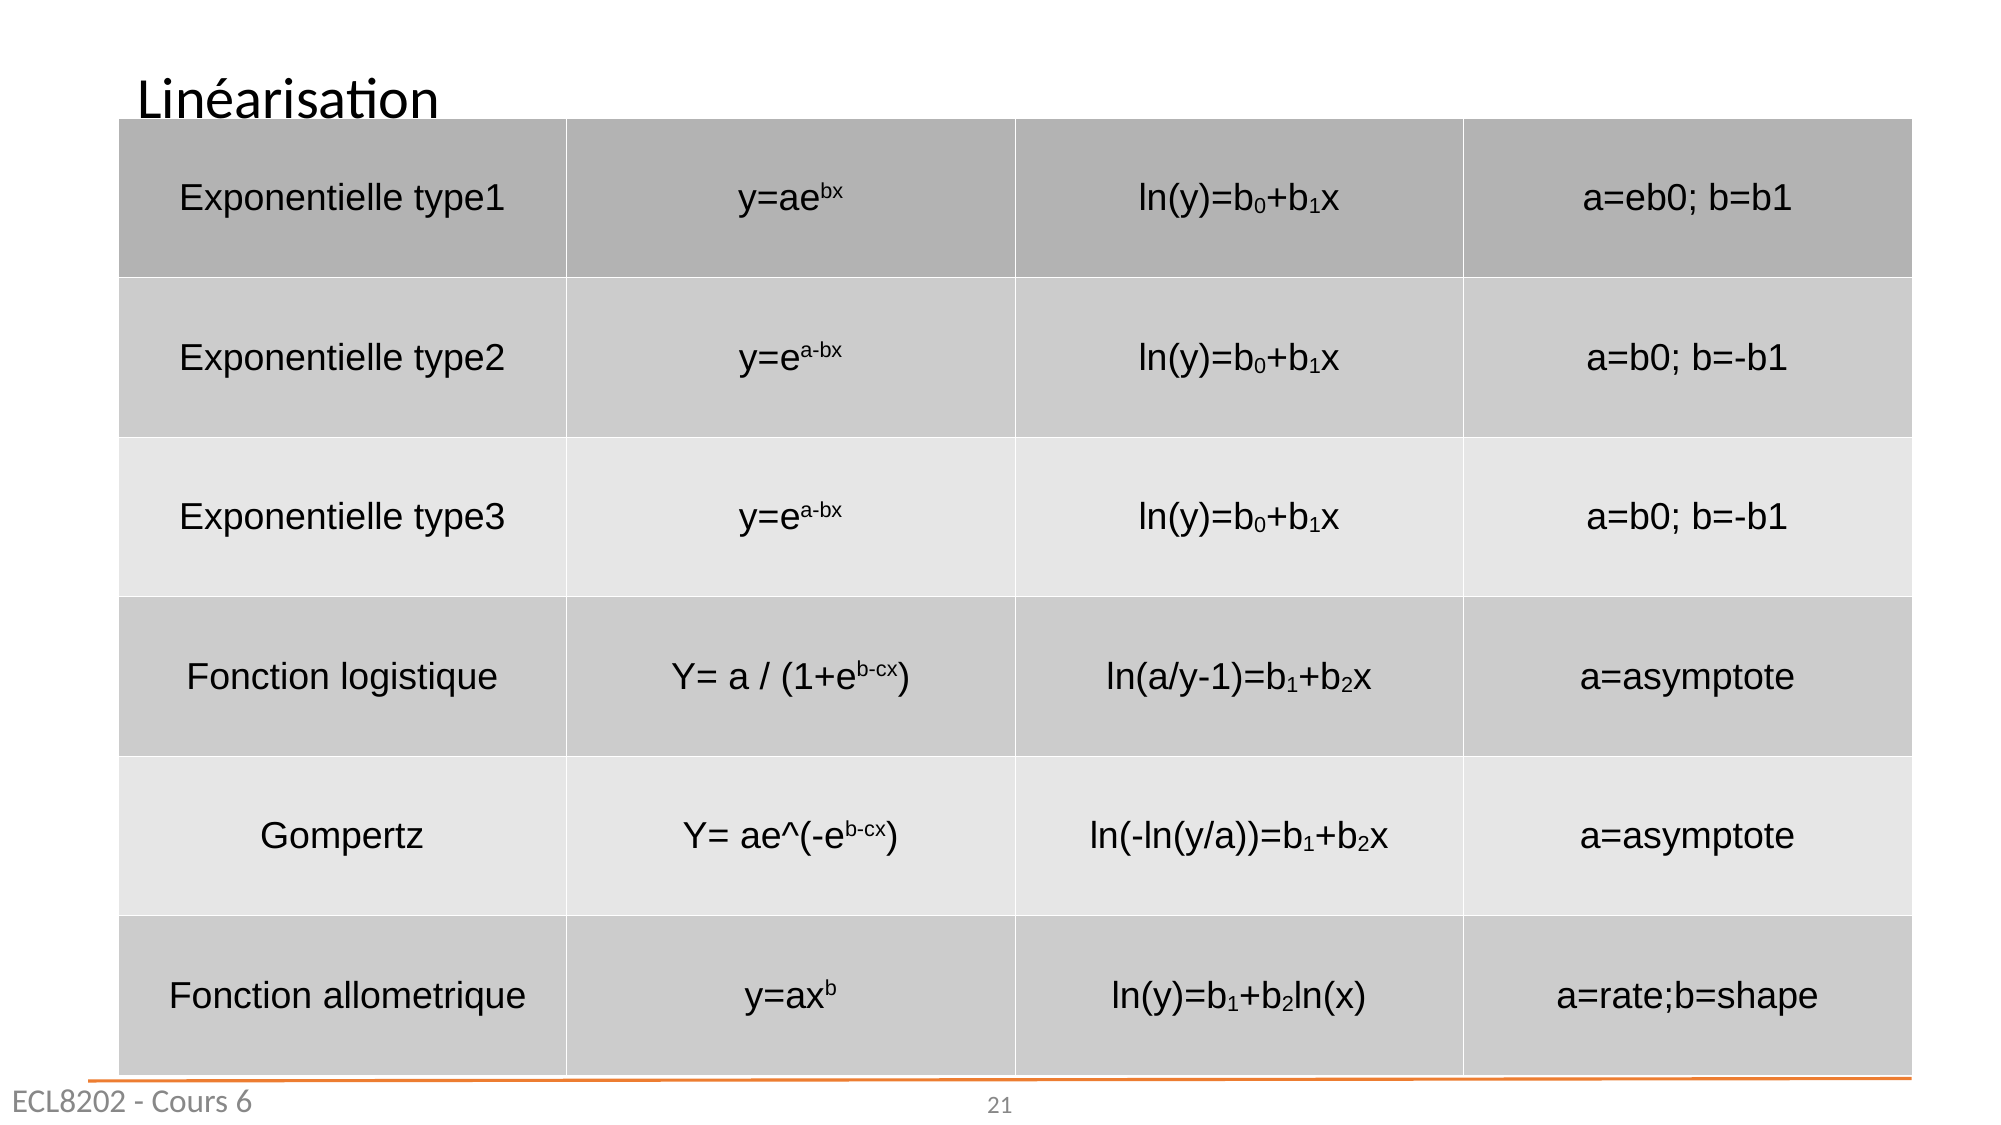

# Linéarisation
| Exponentielle type1 | y=aebx | ln(y)=b0+b1x | a=eb0; b=b1 |
| --- | --- | --- | --- |
| Exponentielle type2 | y=ea-bx | ln(y)=b0+b1x | a=b0; b=-b1 |
| Exponentielle type3 | y=ea-bx | ln(y)=b0+b1x | a=b0; b=-b1 |
| Fonction logistique | Y= a / (1+eb-cx) | ln(a/y-1)=b1+b2x | a=asymptote |
| Gompertz | Y= ae^(-eb-cx) | ln(-ln(y/a))=b1+b2x | a=asymptote |
| Fonction allometrique | y=axb | ln(y)=b1+b2ln(x) | a=rate;b=shape |
ECL8202 - Cours 6

21